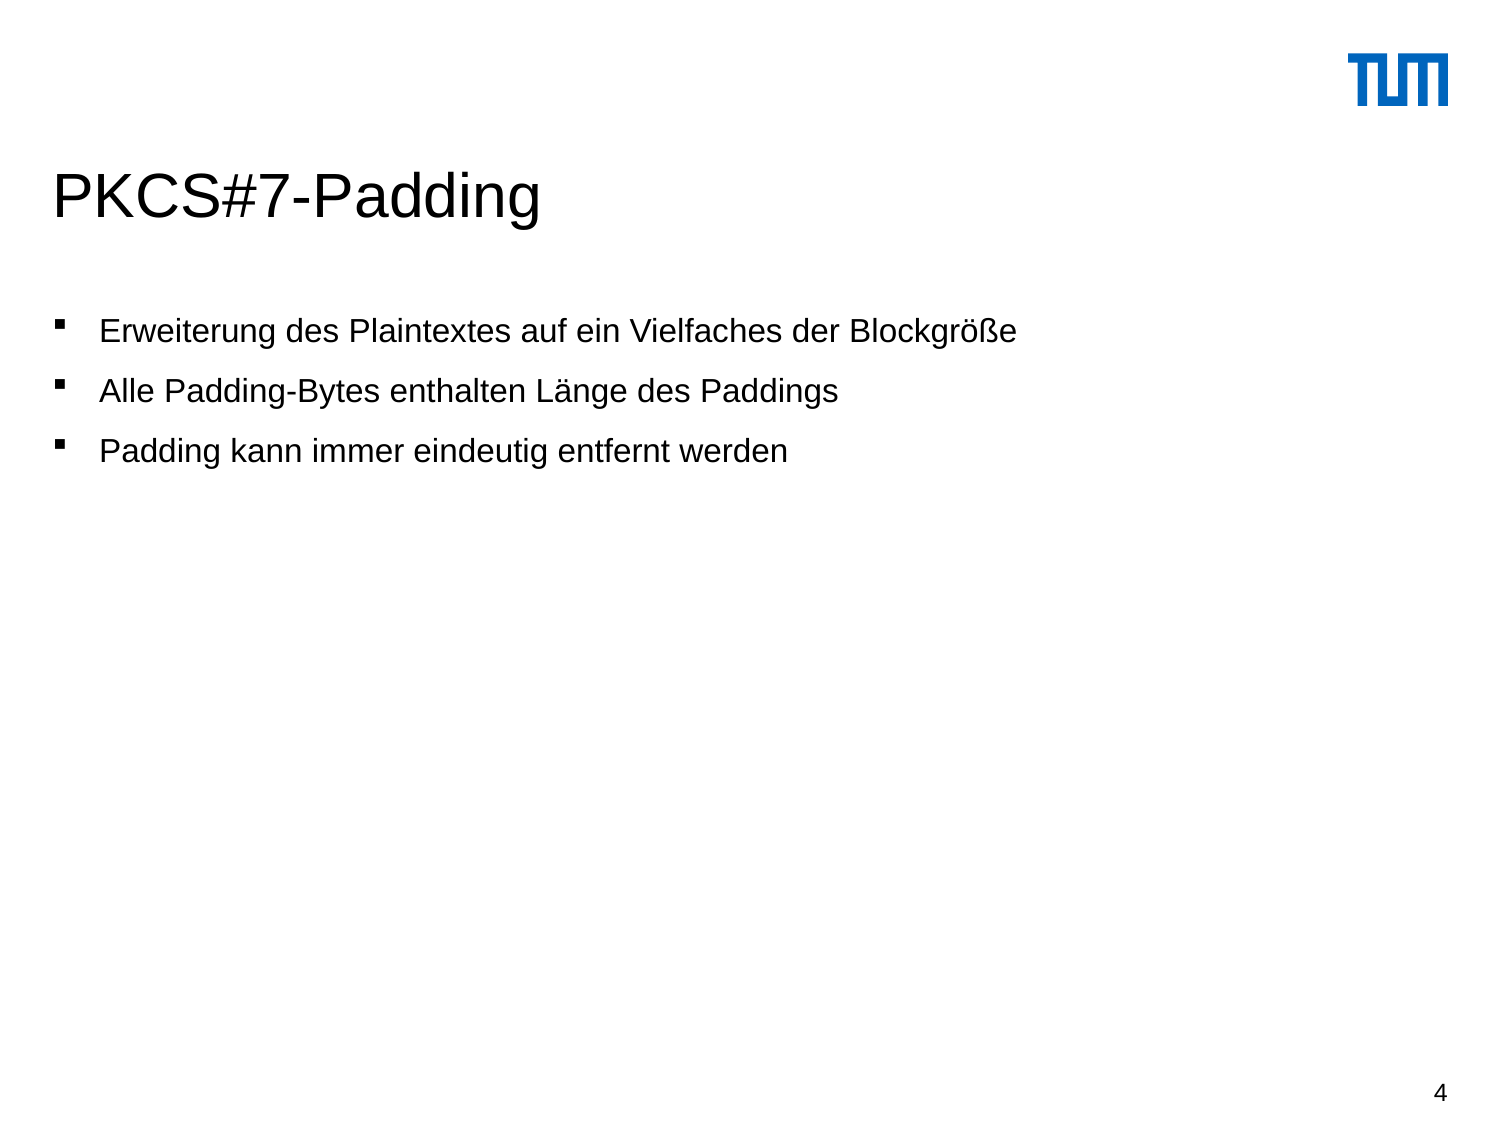

# PKCS#7-Padding
Erweiterung des Plaintextes auf ein Vielfaches der Blockgröße
Alle Padding-Bytes enthalten Länge des Paddings
Padding kann immer eindeutig entfernt werden
4